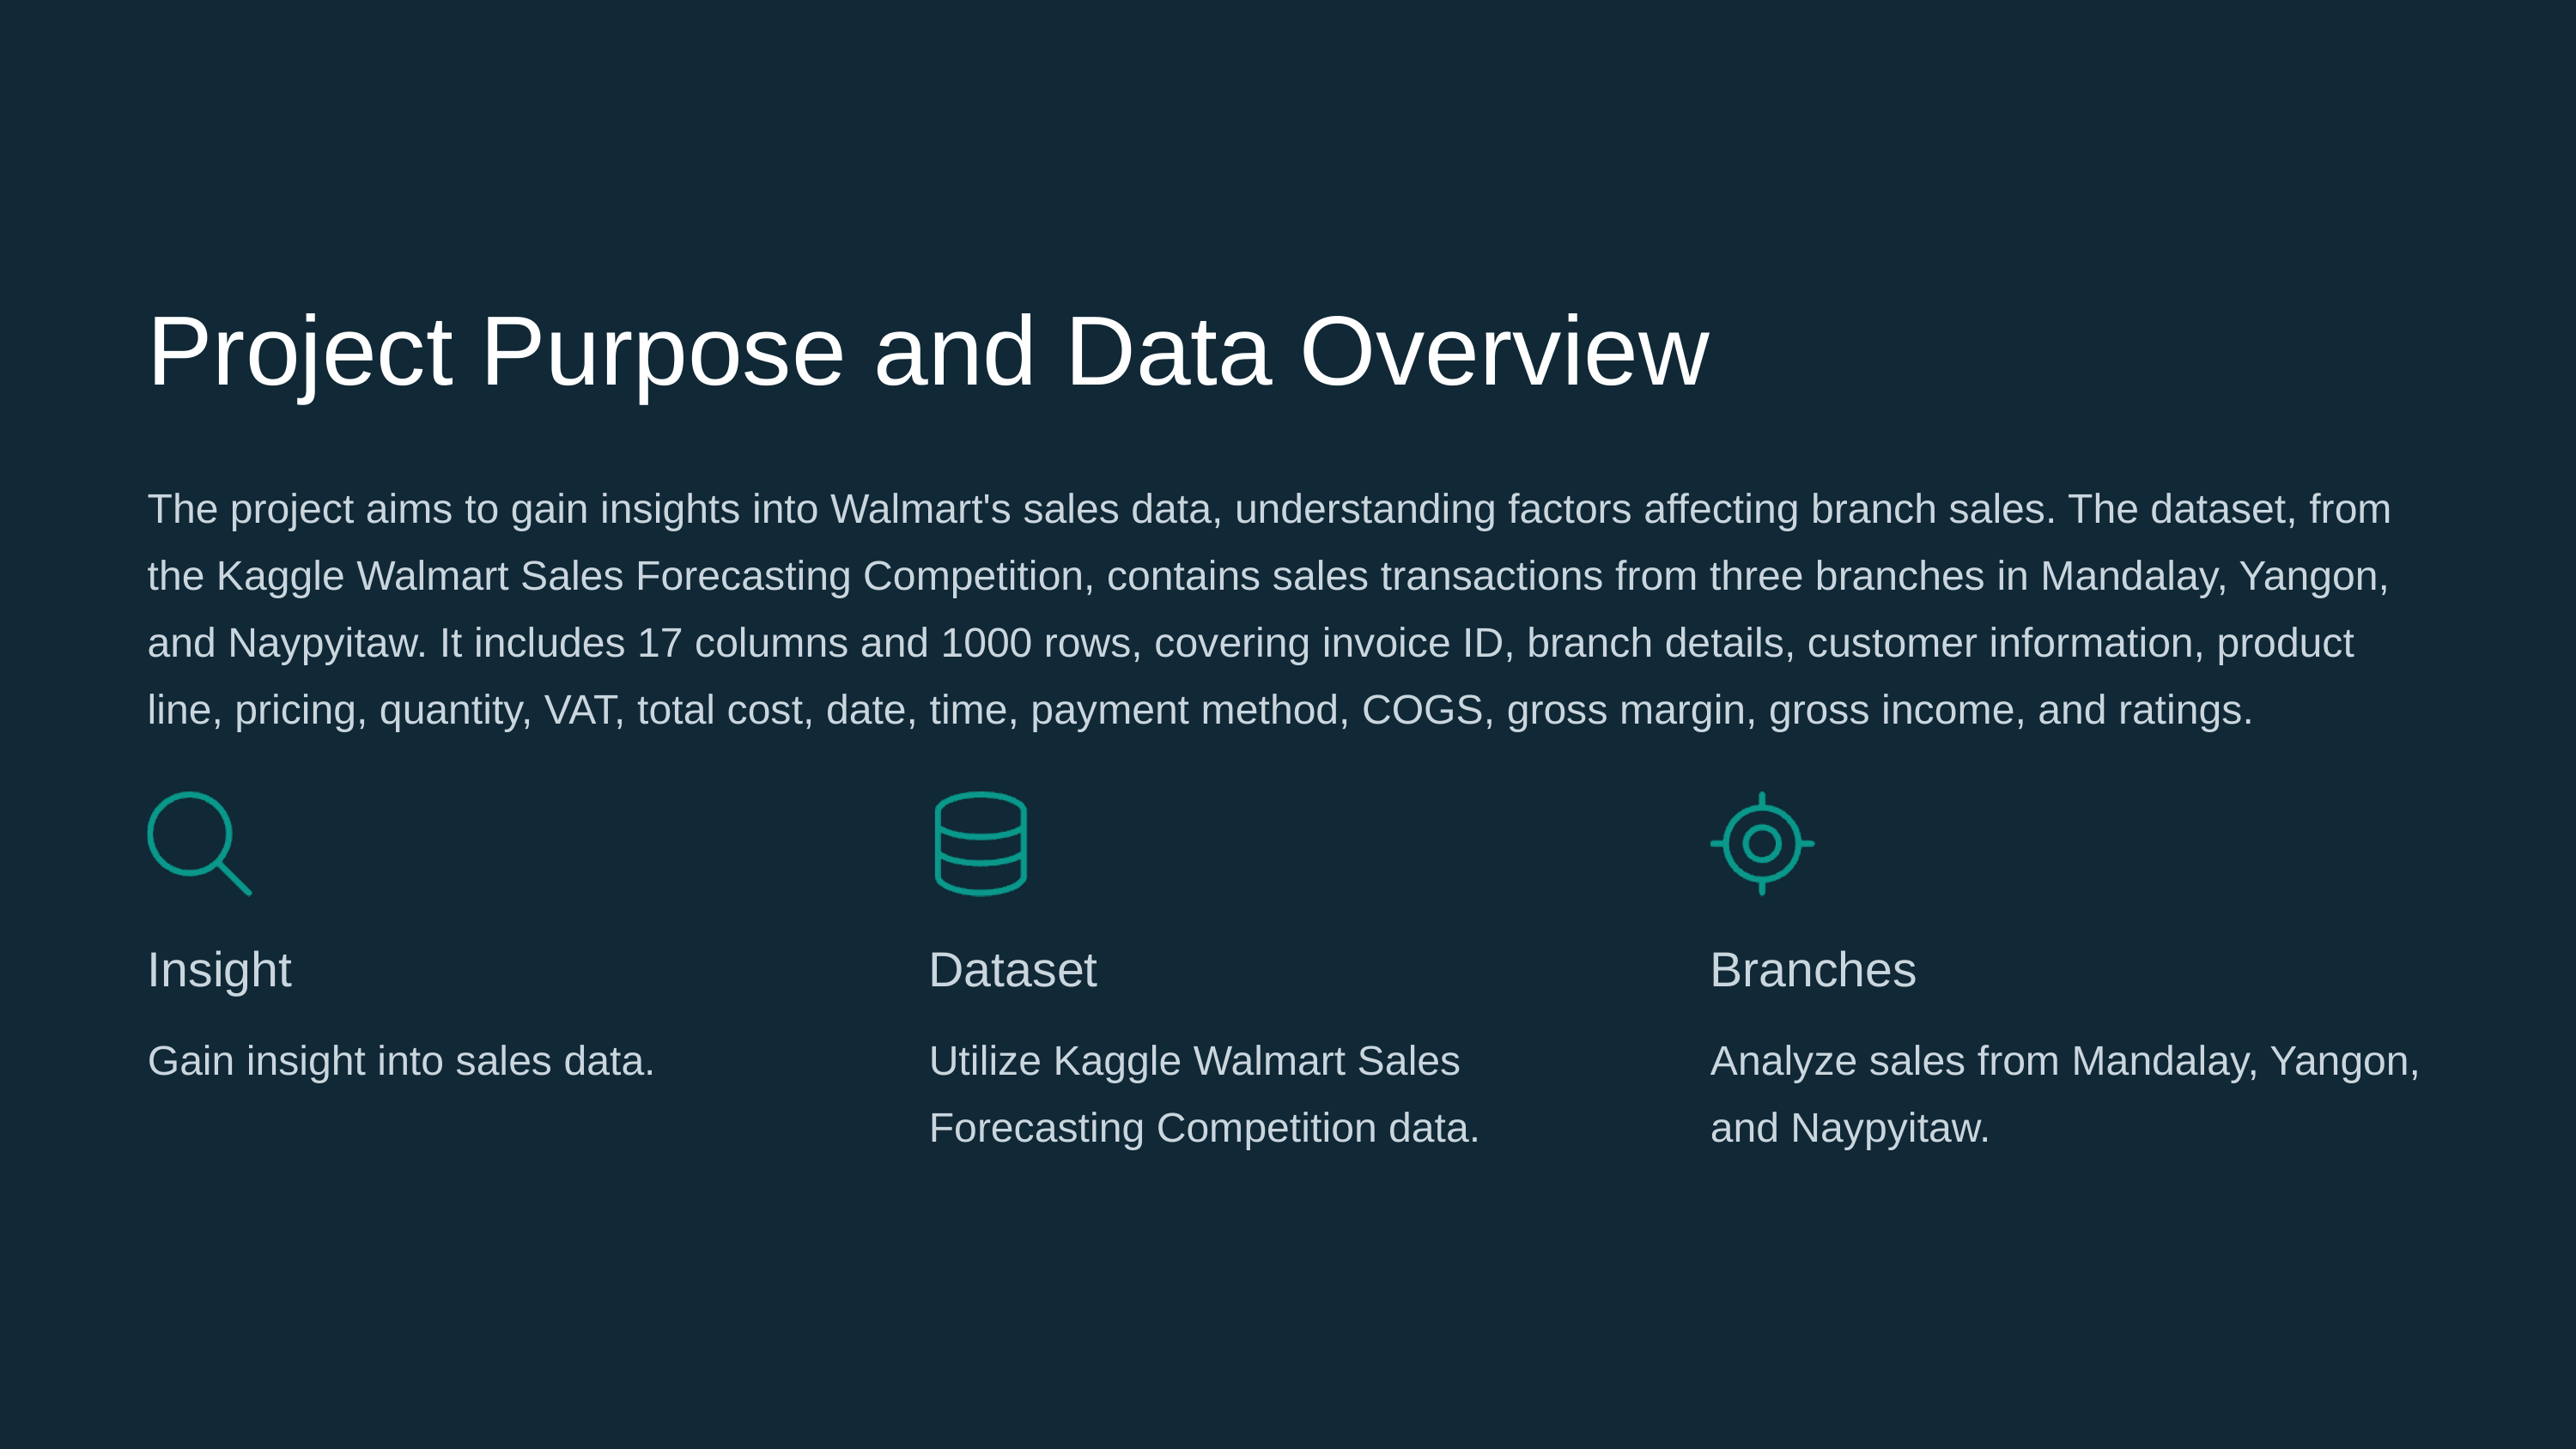

Project Purpose and Data Overview

The project aims to gain insights into Walmart's sales data, understanding factors affecting branch sales. The dataset, from the Kaggle Walmart Sales Forecasting Competition, contains sales transactions from three branches in Mandalay, Yangon, and Naypyitaw. It includes 17 columns and 1000 rows, covering invoice ID, branch details, customer information, product line, pricing, quantity, VAT, total cost, date, time, payment method, COGS, gross margin, gross income, and ratings.

Insight

Dataset

Branches

Gain insight into sales data.

Utilize Kaggle Walmart Sales Forecasting Competition data.

Analyze sales from Mandalay, Yangon, and Naypyitaw.